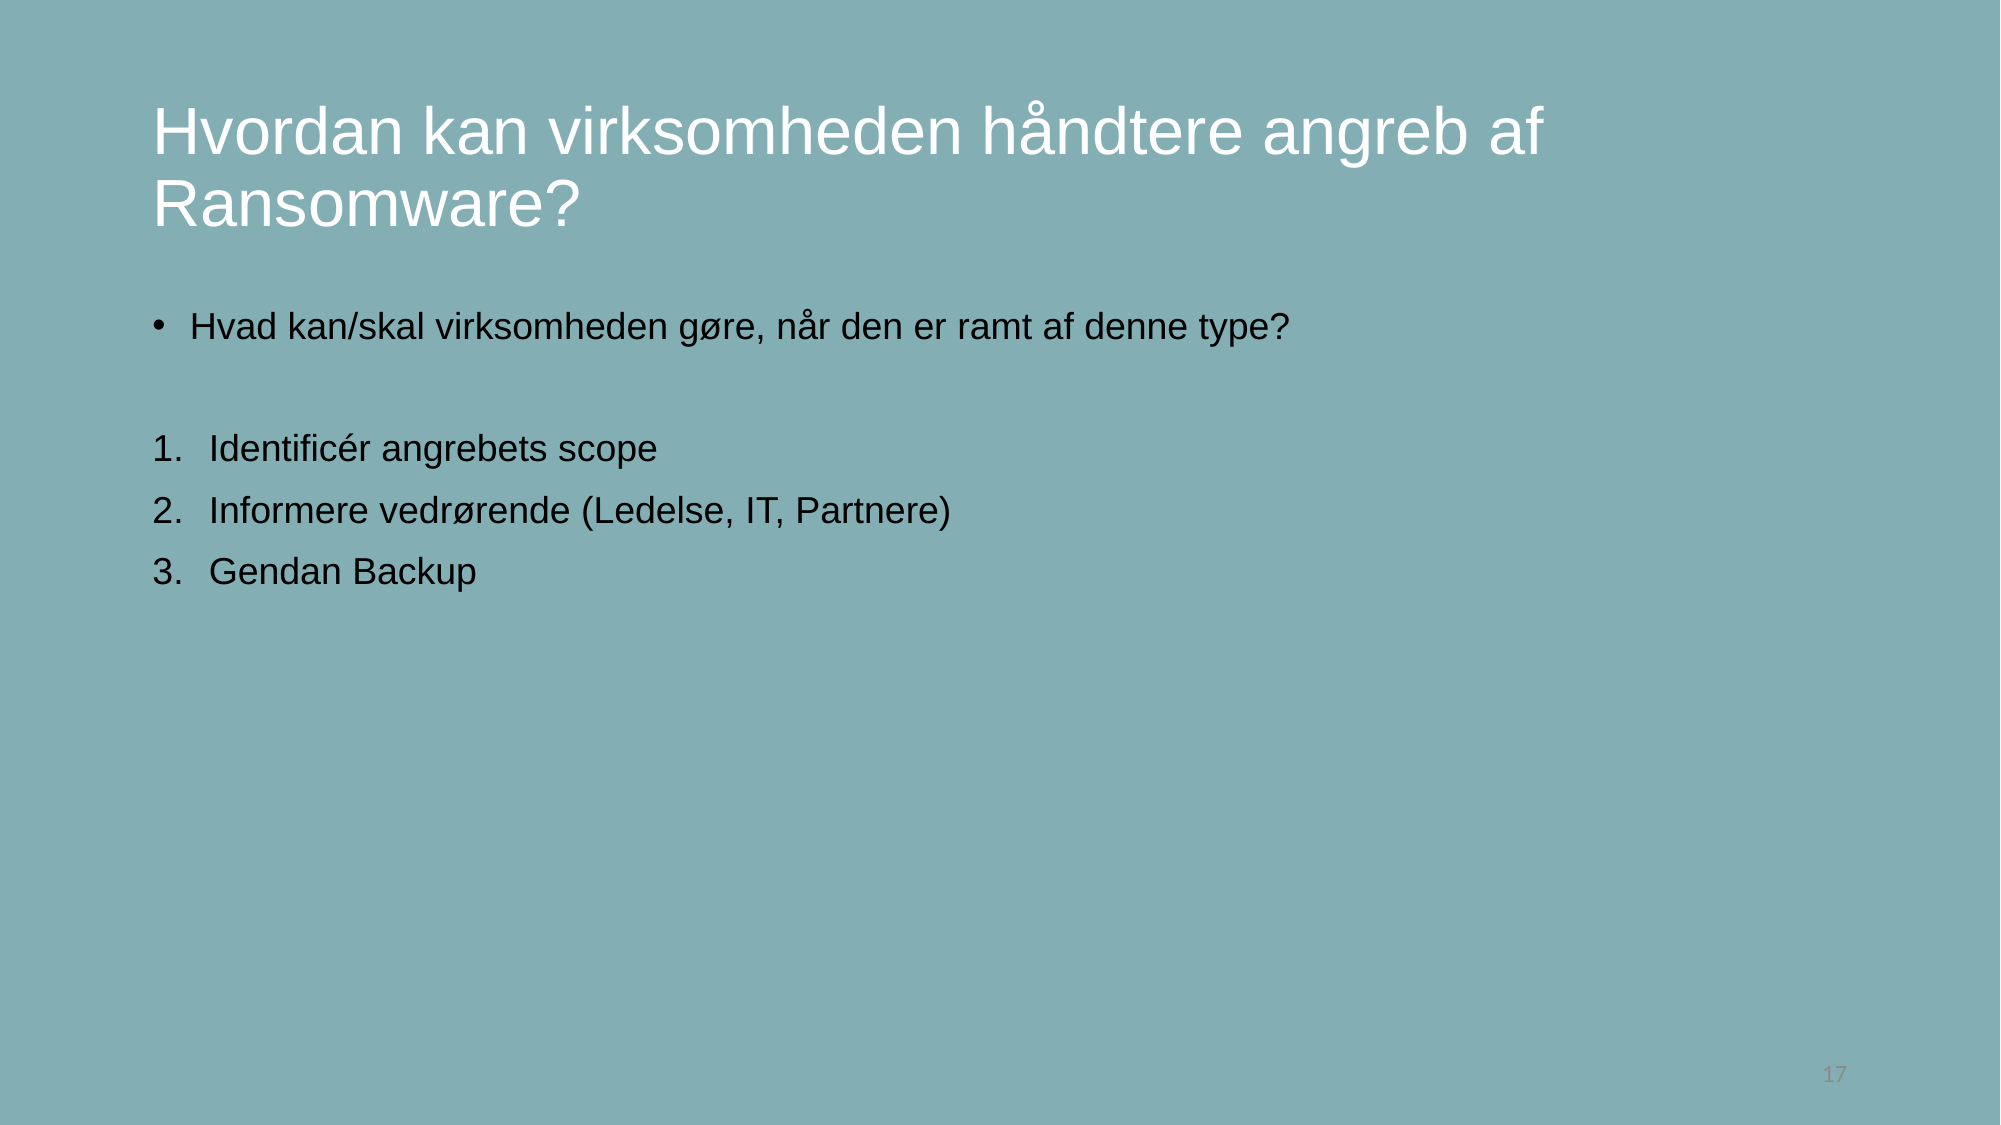

# Hvordan kan virksomheden håndtere angreb af Ransomware?
Hvad kan/skal virksomheden gøre, når den er ramt af denne type?

Identificér angrebets scope
Informere vedrørende (Ledelse, IT, Partnere)
Gendan Backup
17